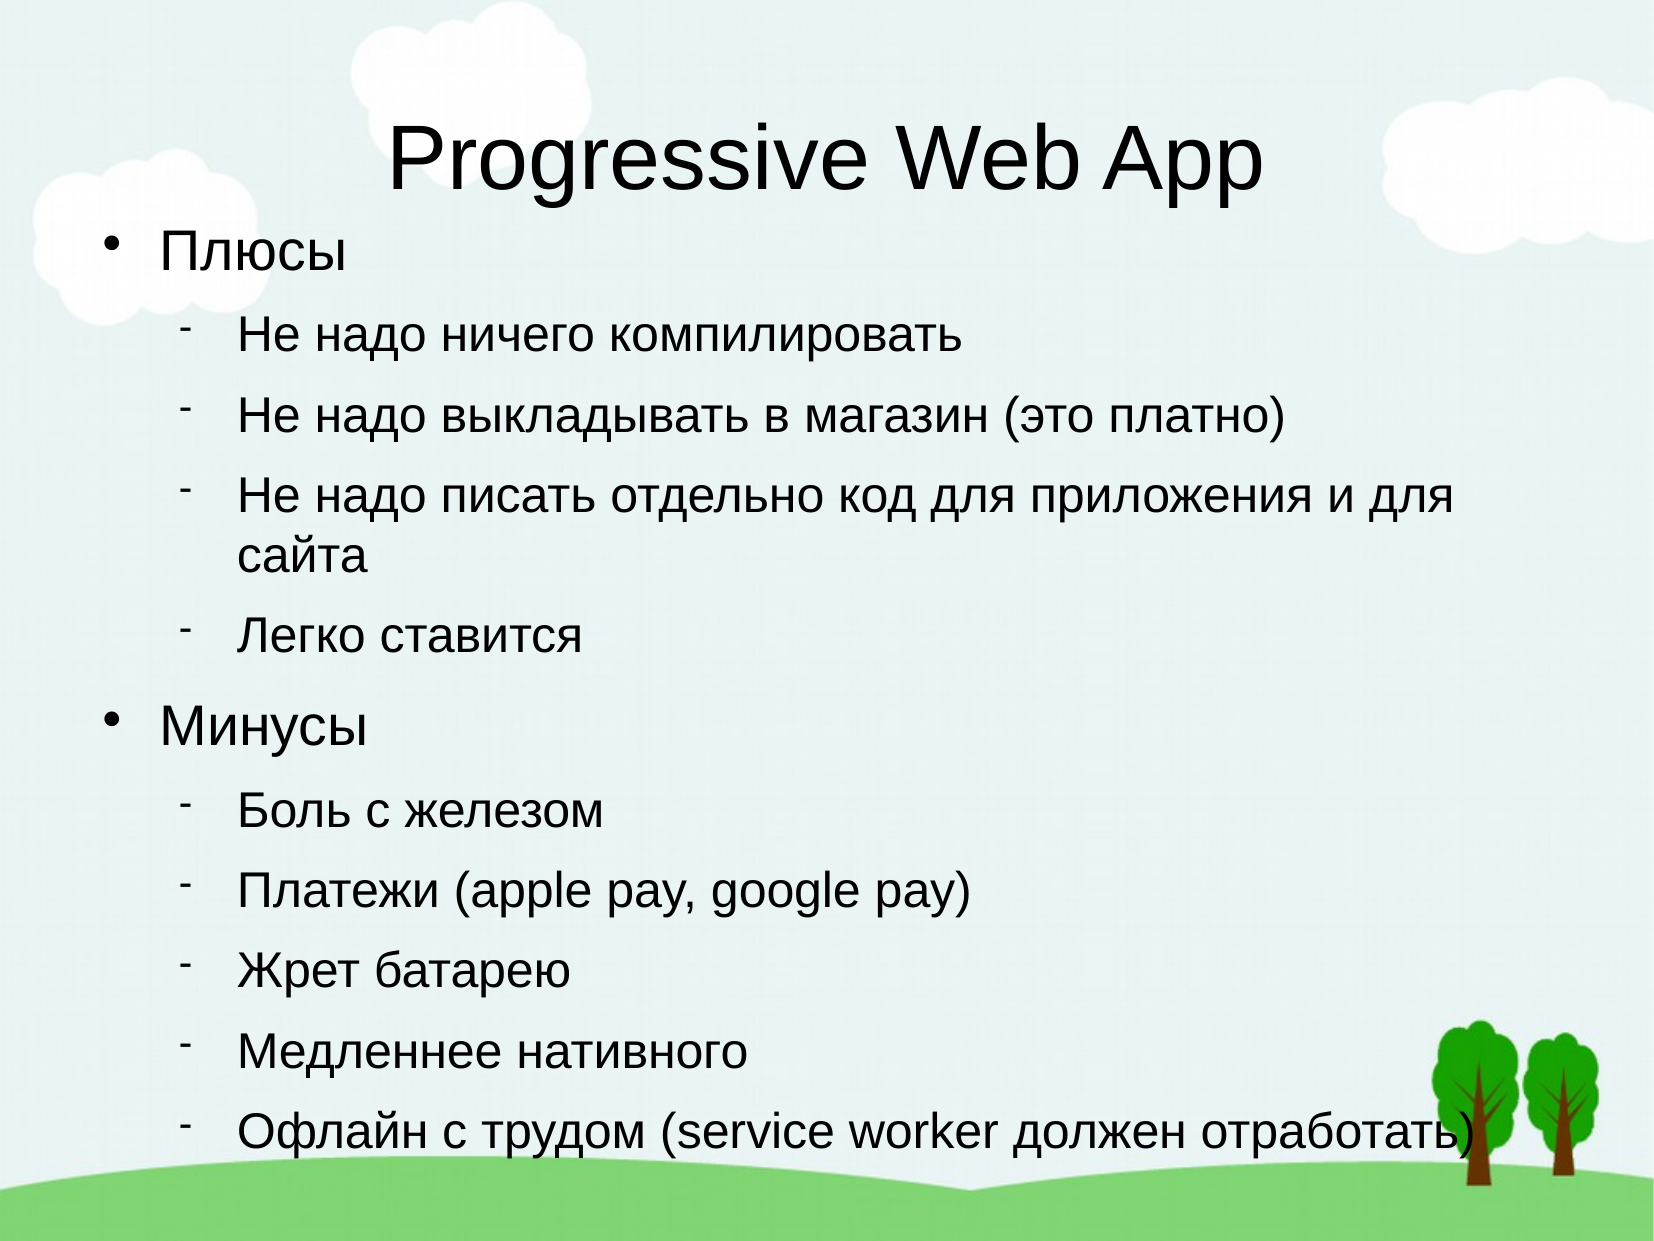

Progressive Web App
Плюсы
Не надо ничего компилировать
Не надо выкладывать в магазин (это платно)
Не надо писать отдельно код для приложения и для сайта
Легко ставится
Минусы
Боль с железом
Платежи (apple pay, google pay)
Жрет батарею
Медленнее нативного
Офлайн с трудом (service worker должен отработать)